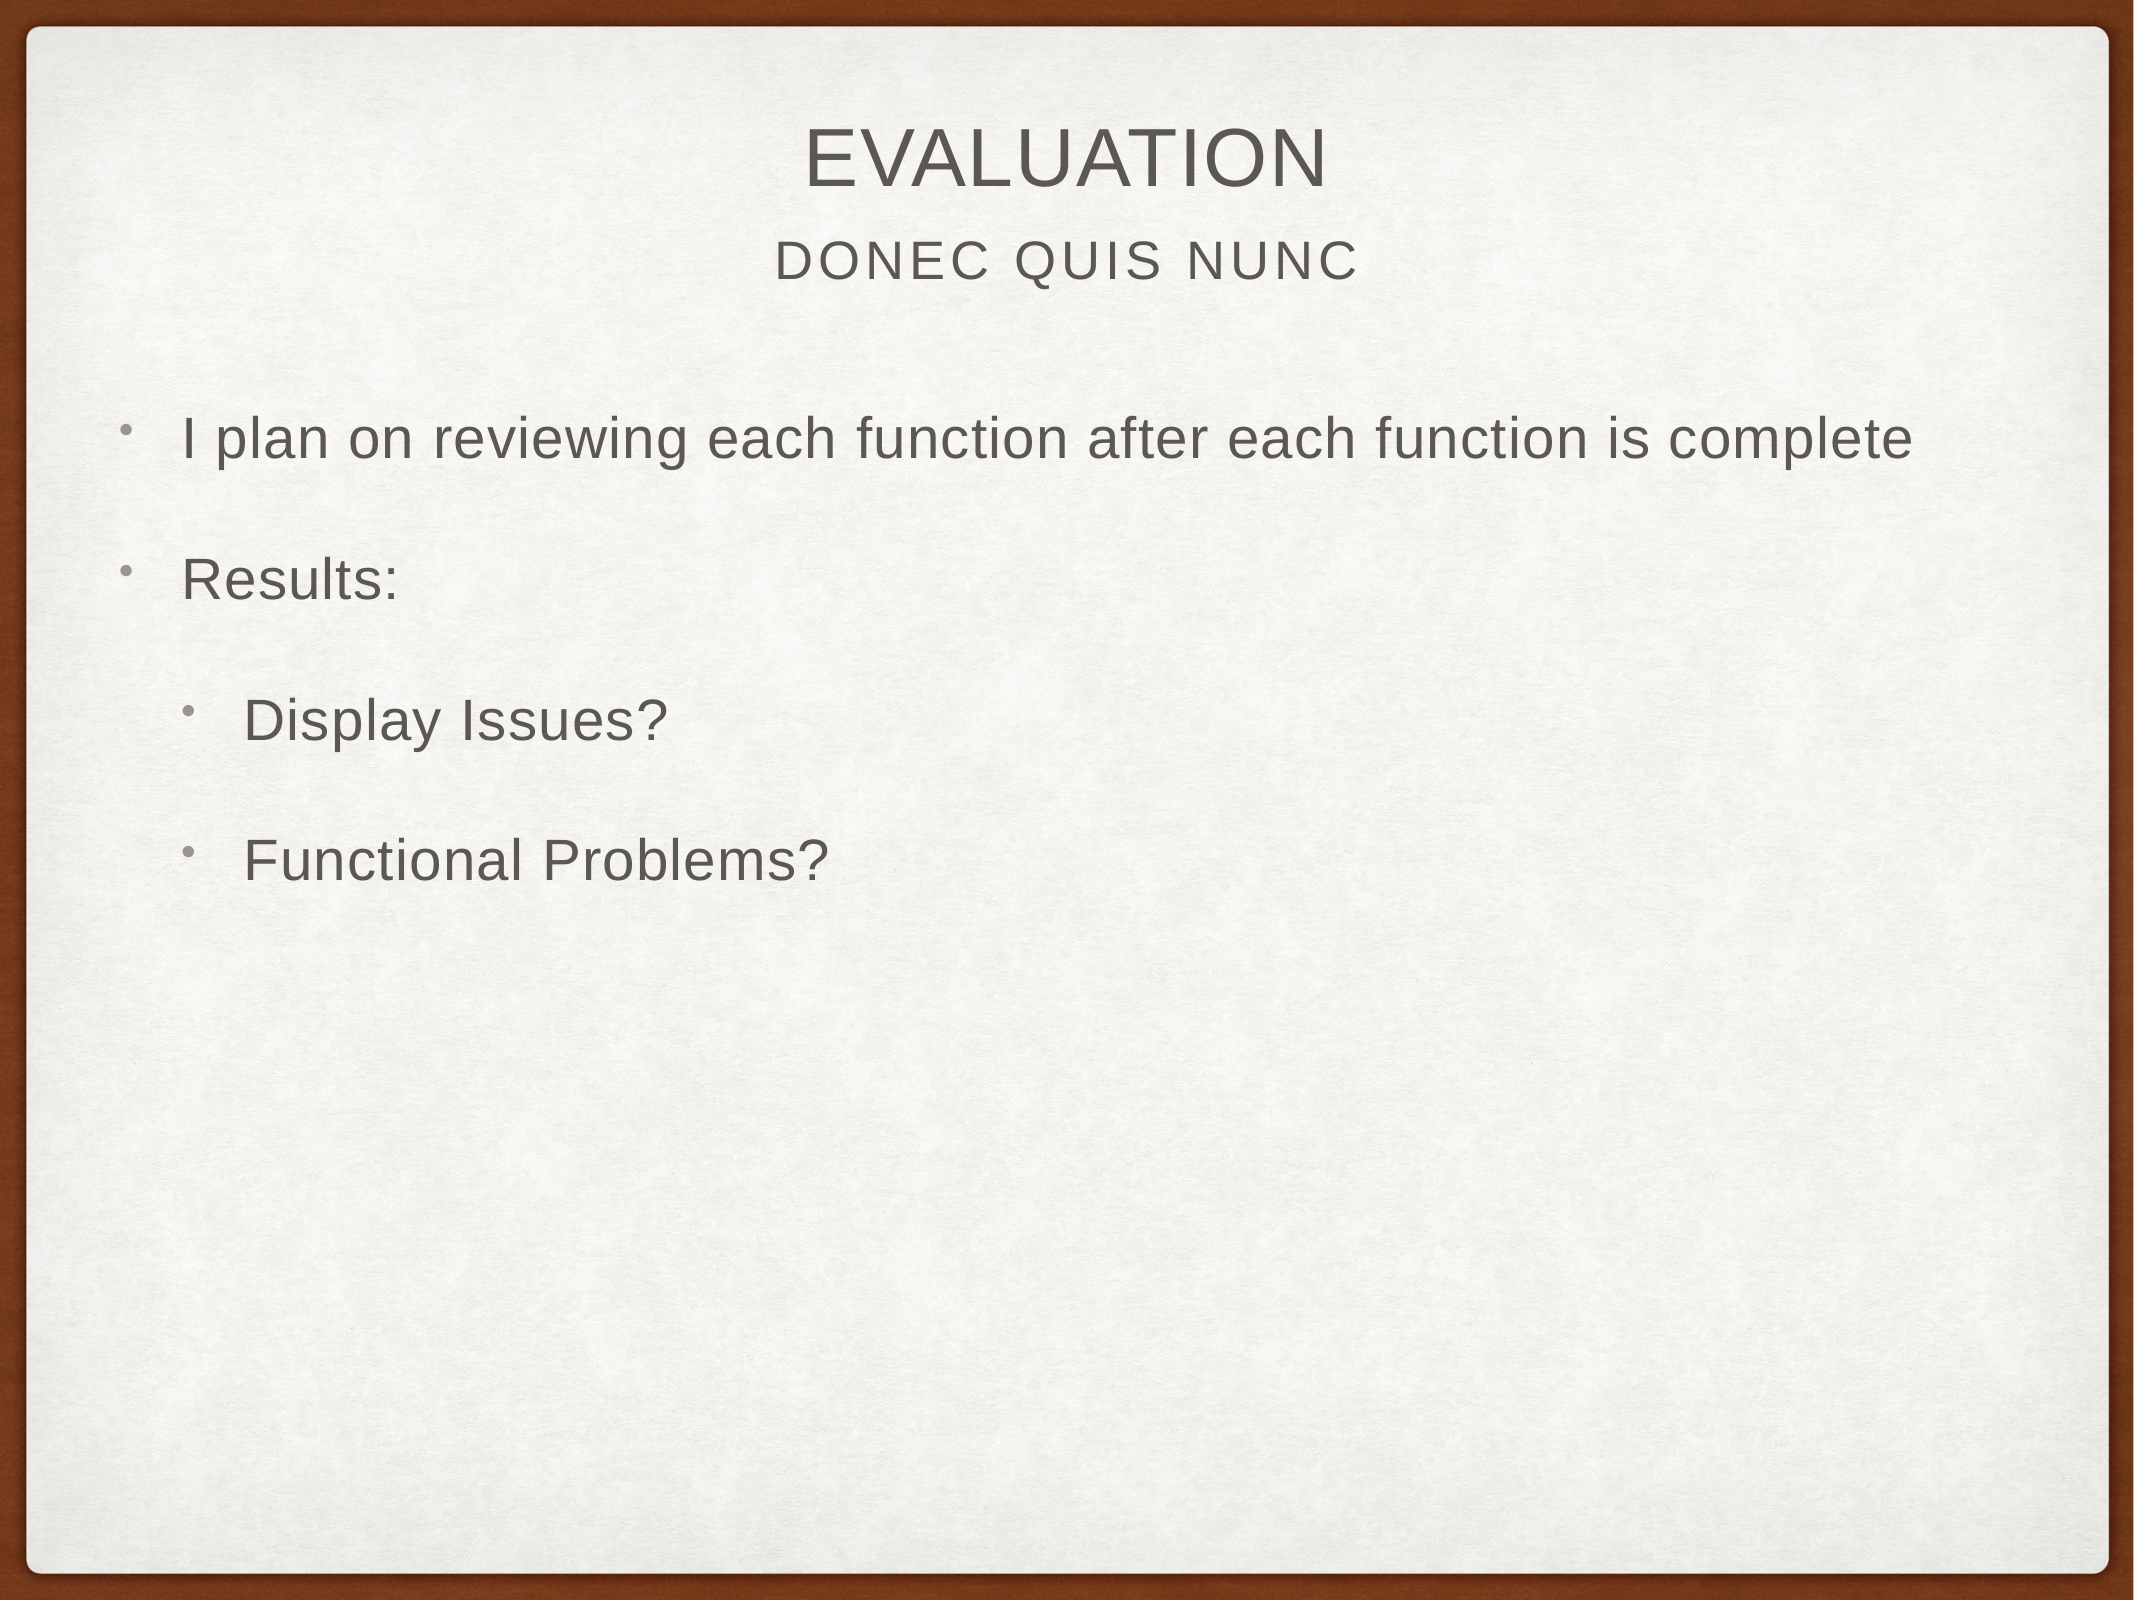

# Evaluation
donec quis nunc
I plan on reviewing each function after each function is complete
Results:
Display Issues?
Functional Problems?